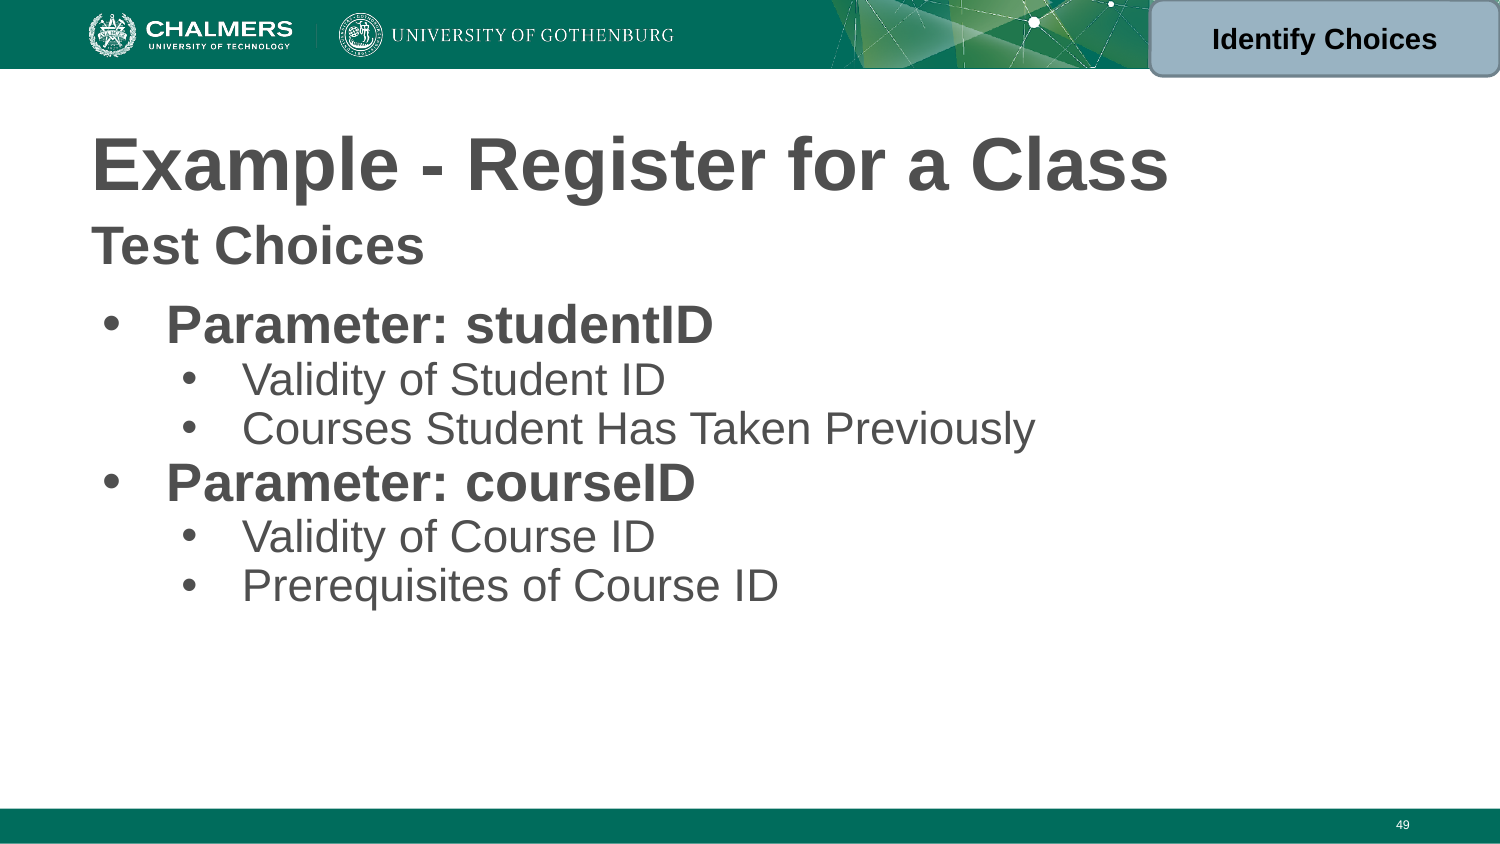

Identify Choices
# Example - Register for a Class
Test Choices
Parameter: studentID
Validity of Student ID
Courses Student Has Taken Previously
Parameter: courseID
Validity of Course ID
Prerequisites of Course ID
49